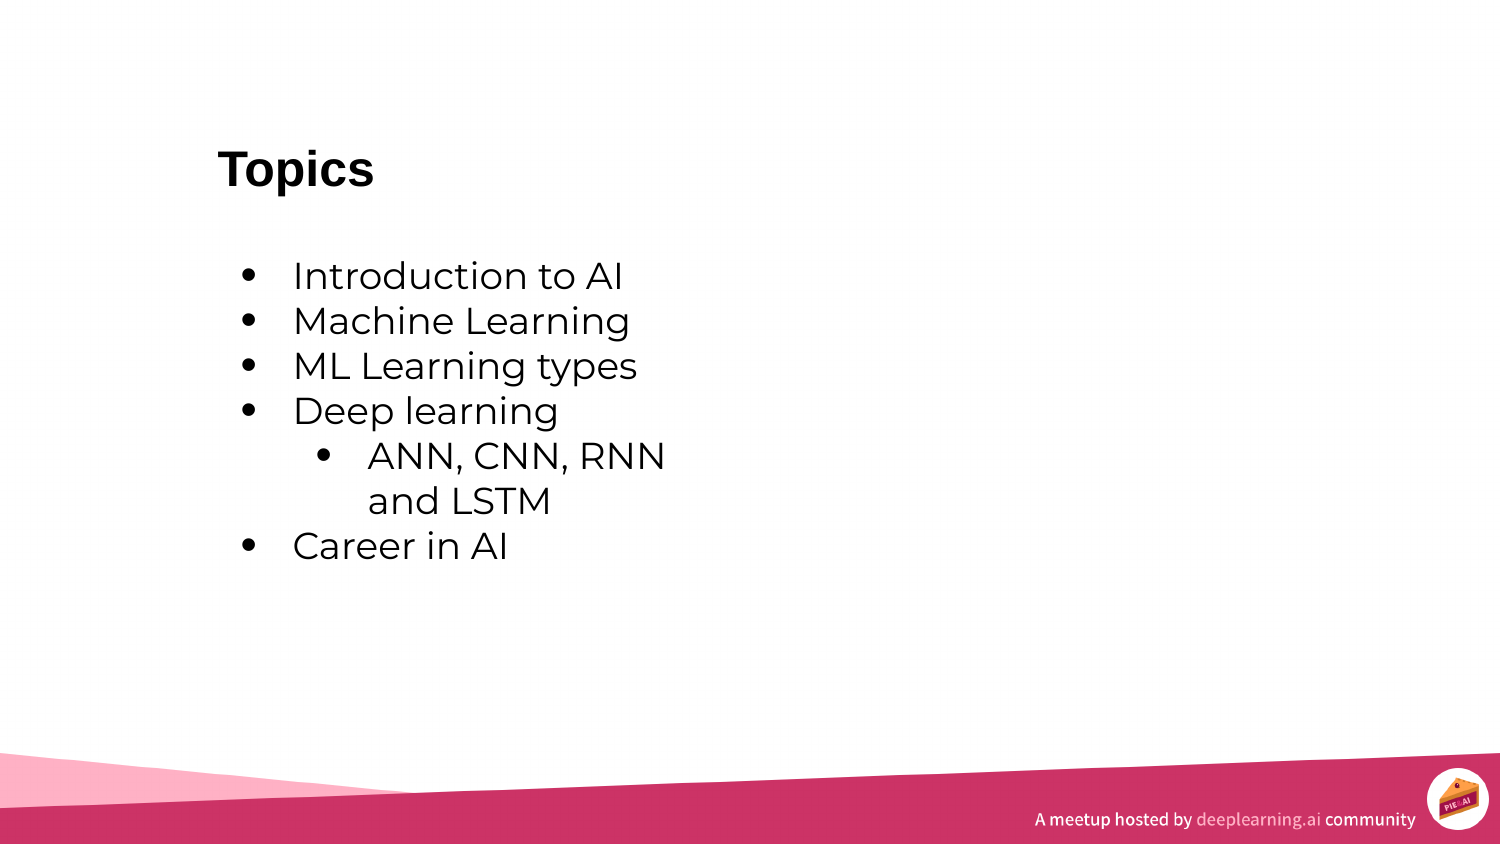

Topics
Introduction to AI
Machine Learning
ML Learning types
Deep learning
ANN, CNN, RNN and LSTM
Career in AI